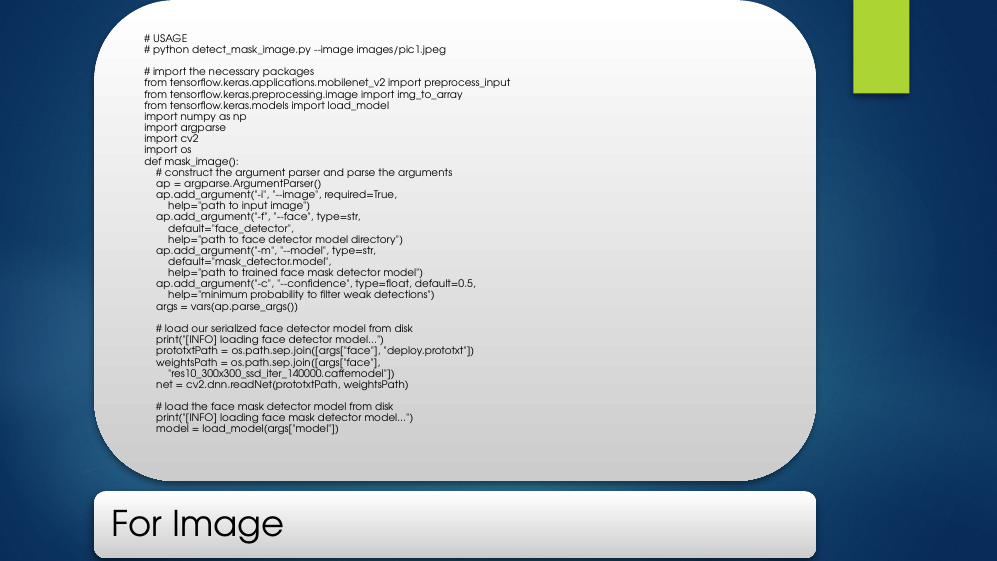

# USAGE # python detect_mask_image.py --image images/pic1.jpeg # import the necessary packages from tensorflow.keras.applications.mobilenet_v2 import preprocess_input from tensorflow.keras.preprocessing.image import img_to_array from tensorflow.keras.models import load_model import numpy as np import argparse import cv2 import os def mask_image():     # construct the argument parser and parse the arguments     ap = argparse.ArgumentParser()     ap.add_argument("-i", "--image", required=True,         help="path to input image")     ap.add_argument("-f", "--face", type=str,         default="face_detector",         help="path to face detector model directory")     ap.add_argument("-m", "--model", type=str,         default="mask_detector.model",         help="path to trained face mask detector model")     ap.add_argument("-c", "--confidence", type=float, default=0.5,         help="minimum probability to filter weak detections")     args = vars(ap.parse_args())     # load our serialized face detector model from disk     print("[INFO] loading face detector model...")     prototxtPath = os.path.sep.join([args["face"], "deploy.prototxt"])     weightsPath = os.path.sep.join([args["face"],         "res10_300x300_ssd_iter_140000.caffemodel"])     net = cv2.dnn.readNet(prototxtPath, weightsPath)     # load the face mask detector model from disk     print("[INFO] loading face mask detector model...")     model = load_model(args["model"])
For Image